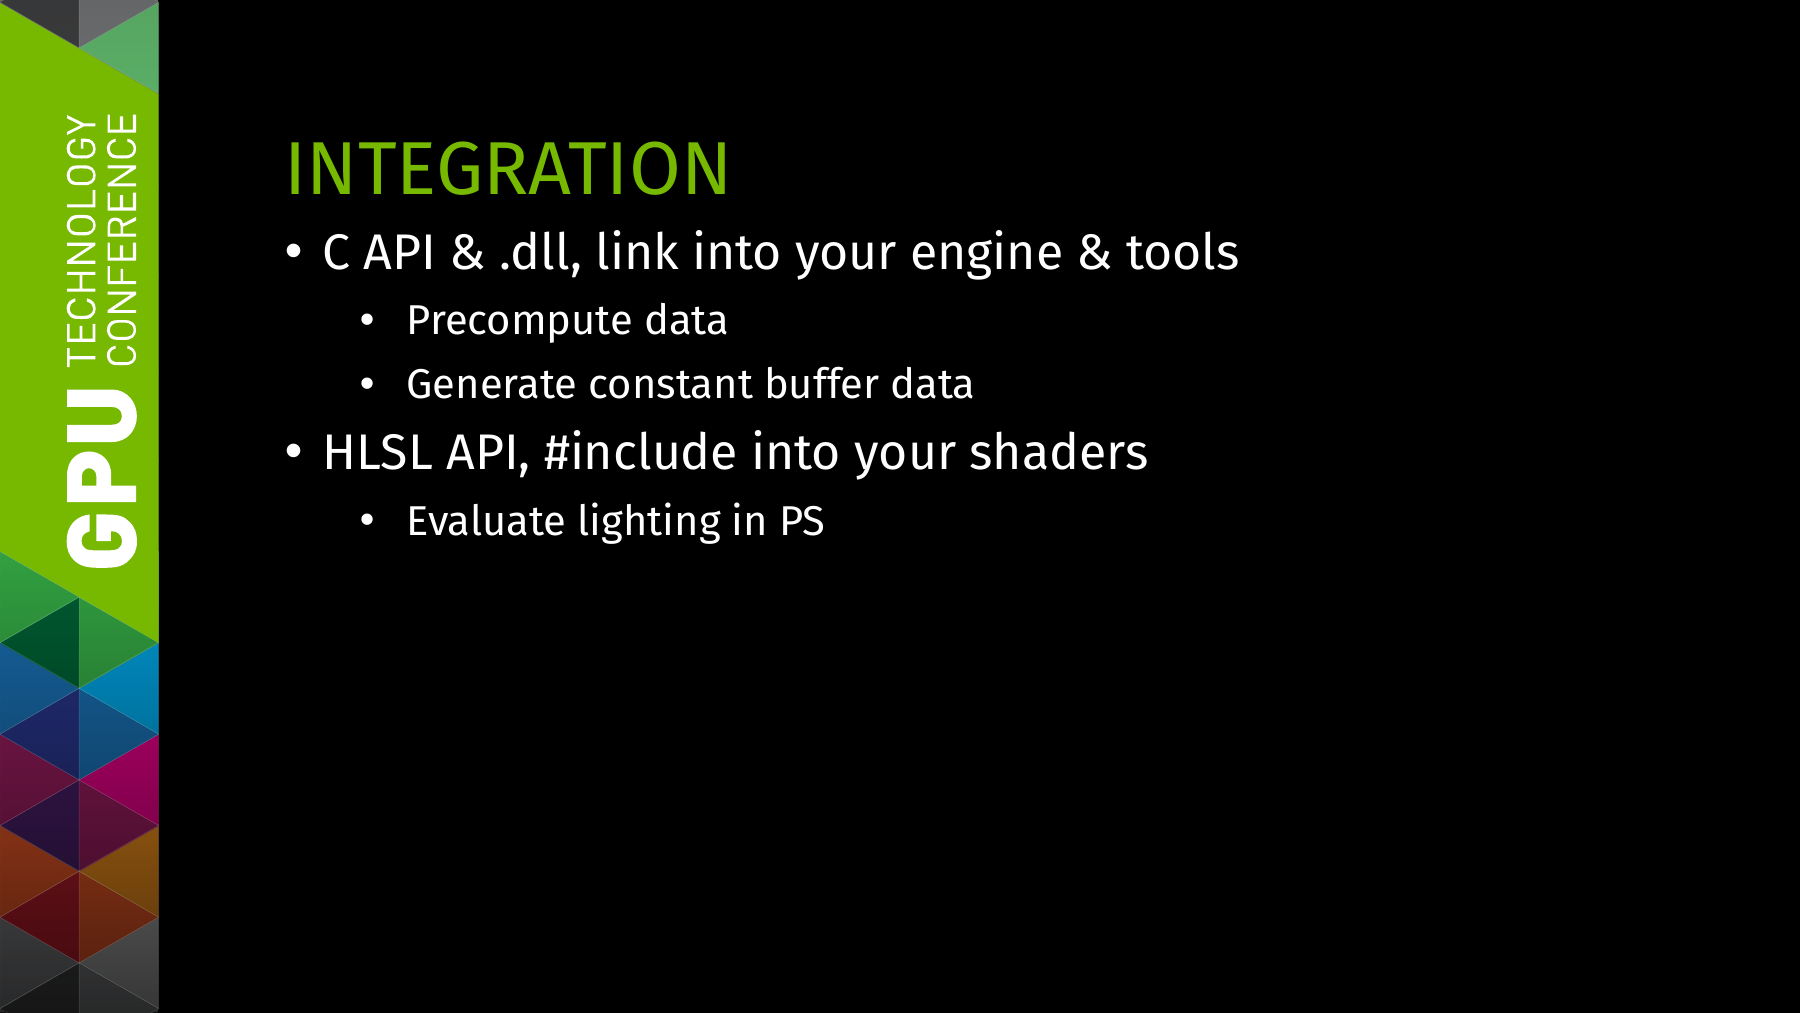

# Integration
C API & .dll, link into your engine & tools
Precompute data
Generate constant buffer data
HLSL API, #include into your shaders
Evaluate lighting in PS